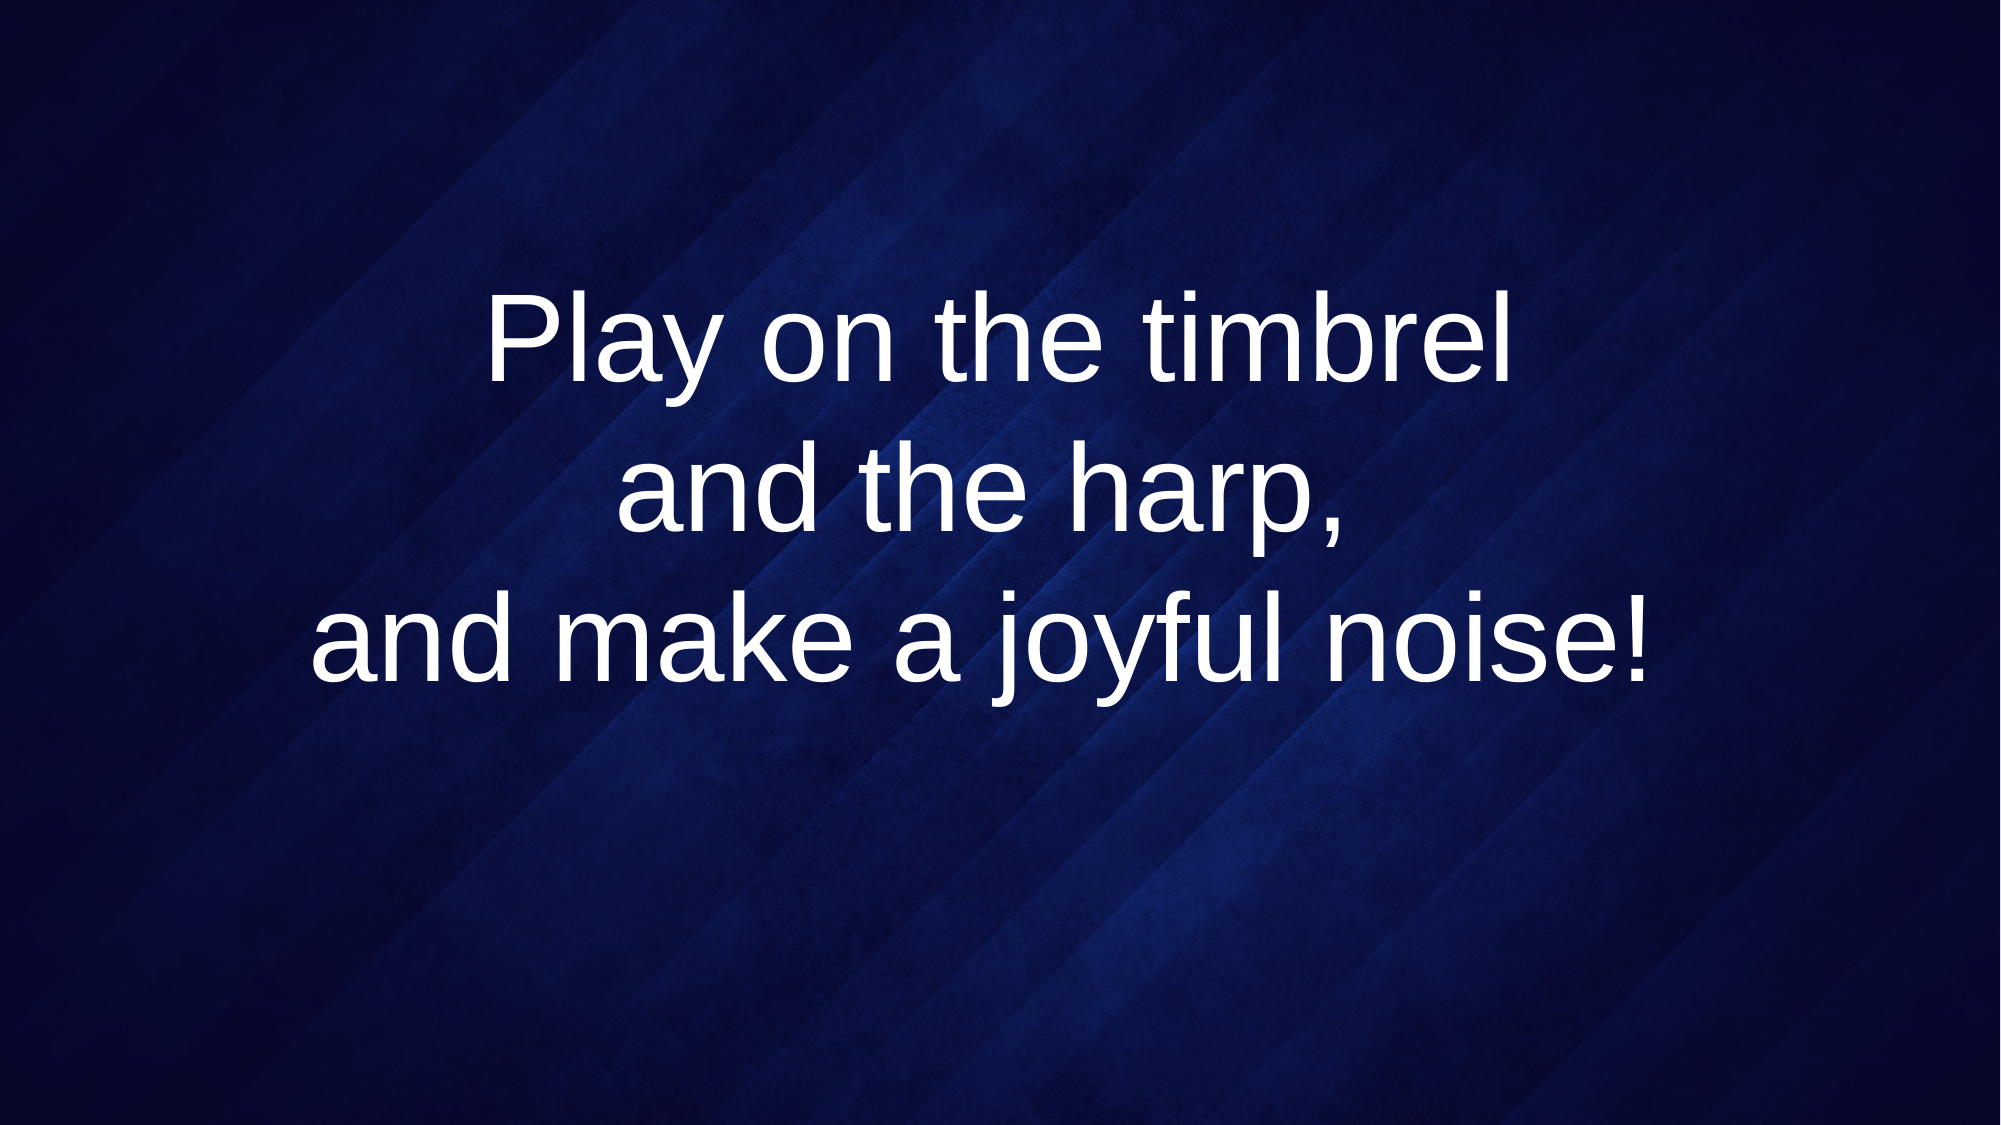

# Play on the timbrel and the harp, and make a joyful noise!